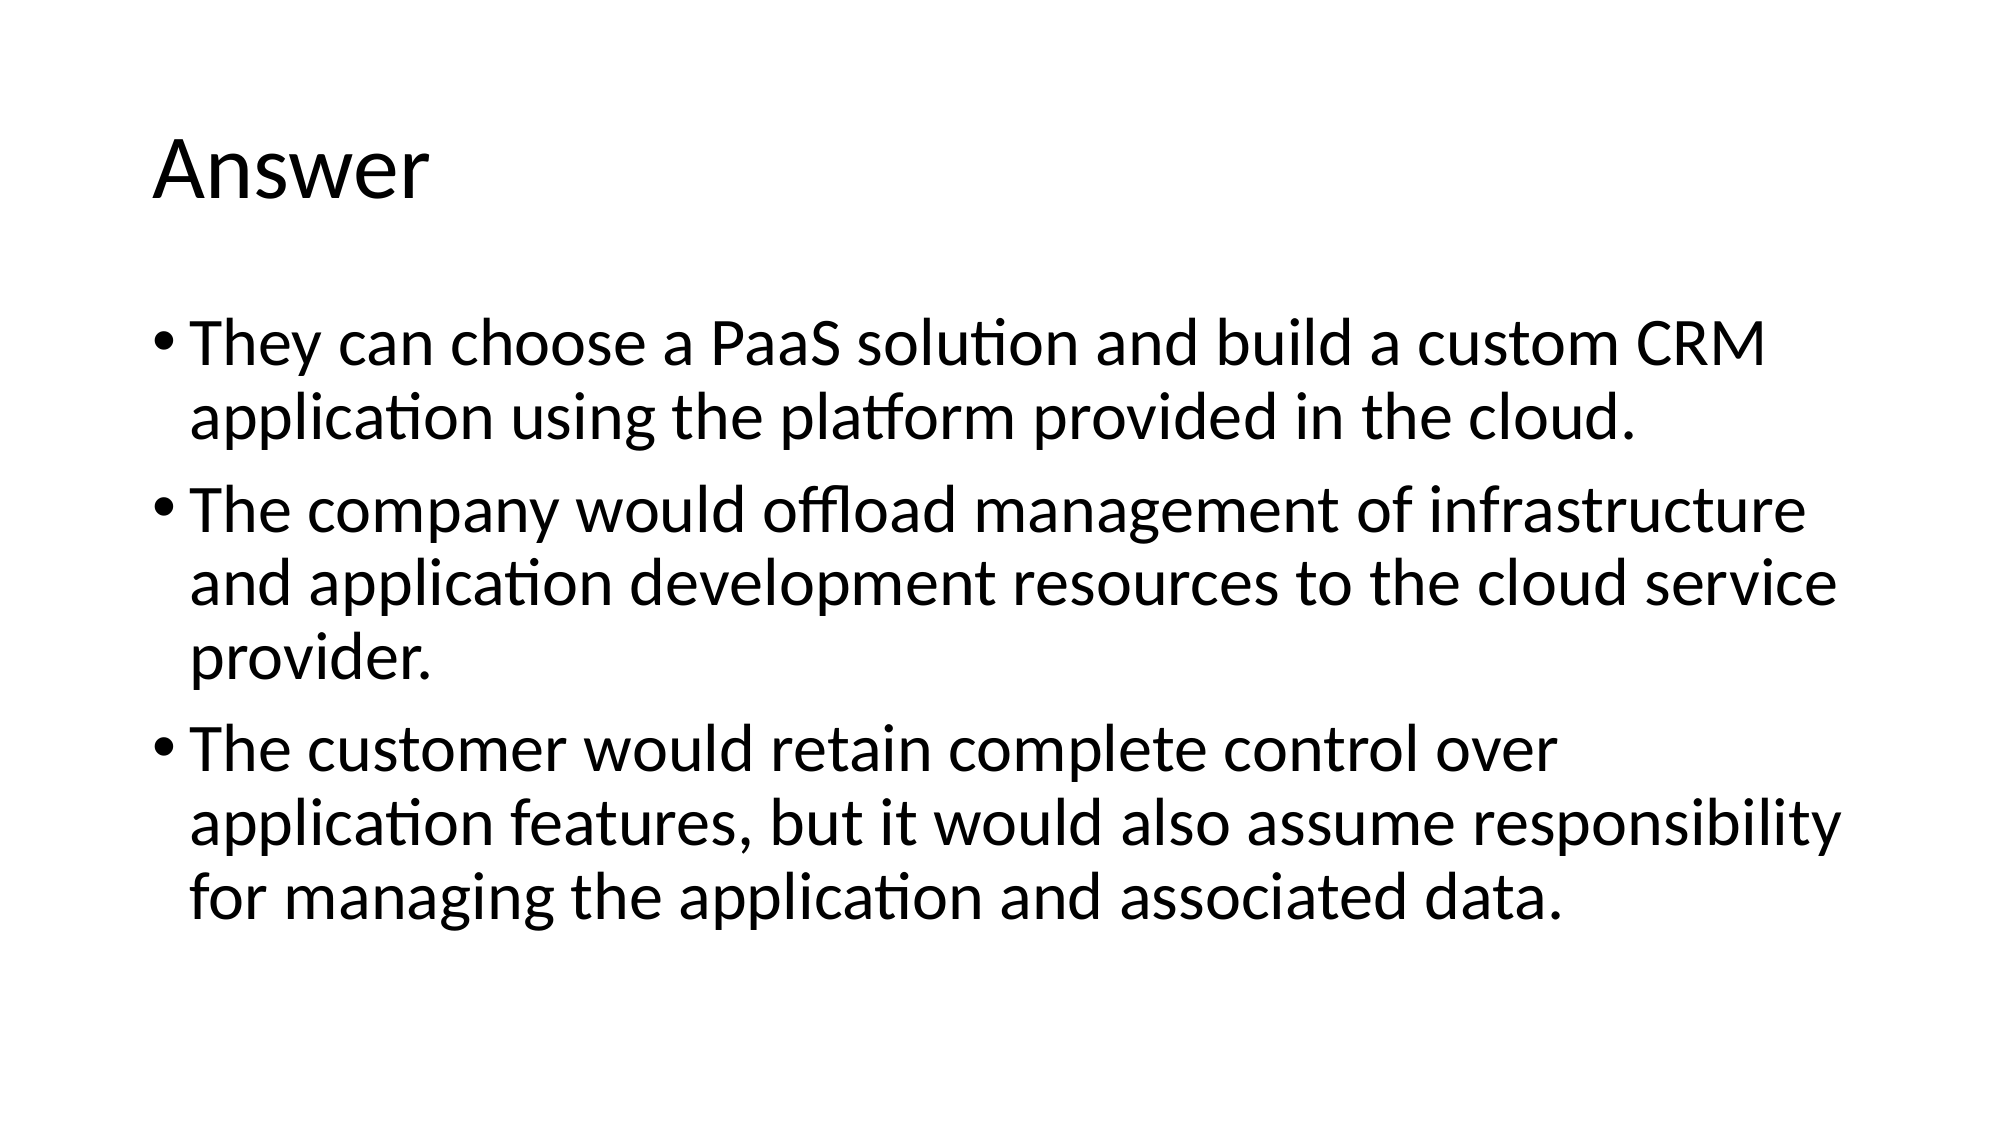

# Answer
They can choose a PaaS solution and build a custom CRM application using the platform provided in the cloud.
The company would offload management of infrastructure and application development resources to the cloud service provider.
The customer would retain complete control over application features, but it would also assume responsibility for managing the application and associated data.